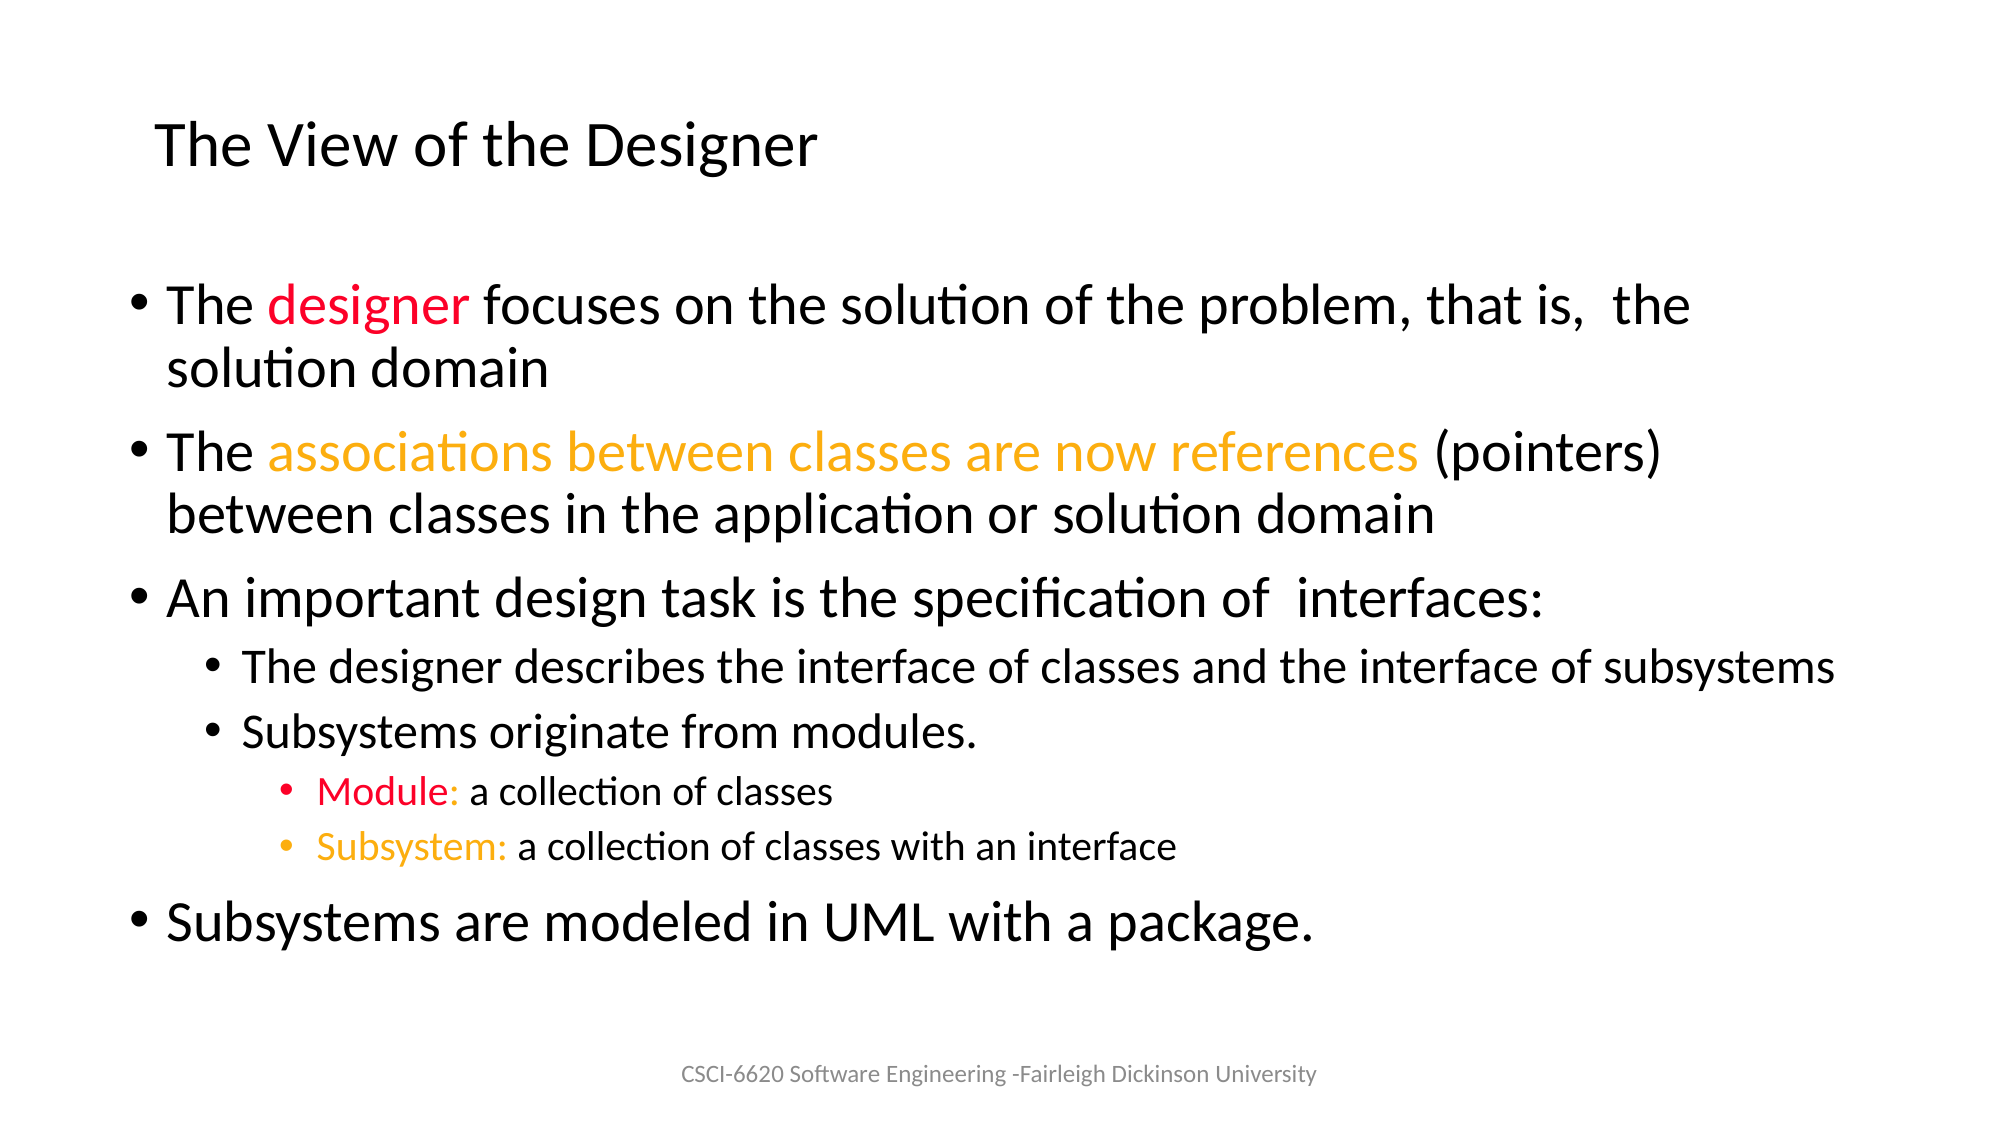

# The View of the Designer
The designer focuses on the solution of the problem, that is,  the solution domain
The associations between classes are now references (pointers) between classes in the application or solution domain
An important design task is the specification of  interfaces:
The designer describes the interface of classes and the interface of subsystems
Subsystems originate from modules.
Module: a collection of classes
Subsystem: a collection of classes with an interface
Subsystems are modeled in UML with a package.
CSCI-6620 Software Engineering -Fairleigh Dickinson University